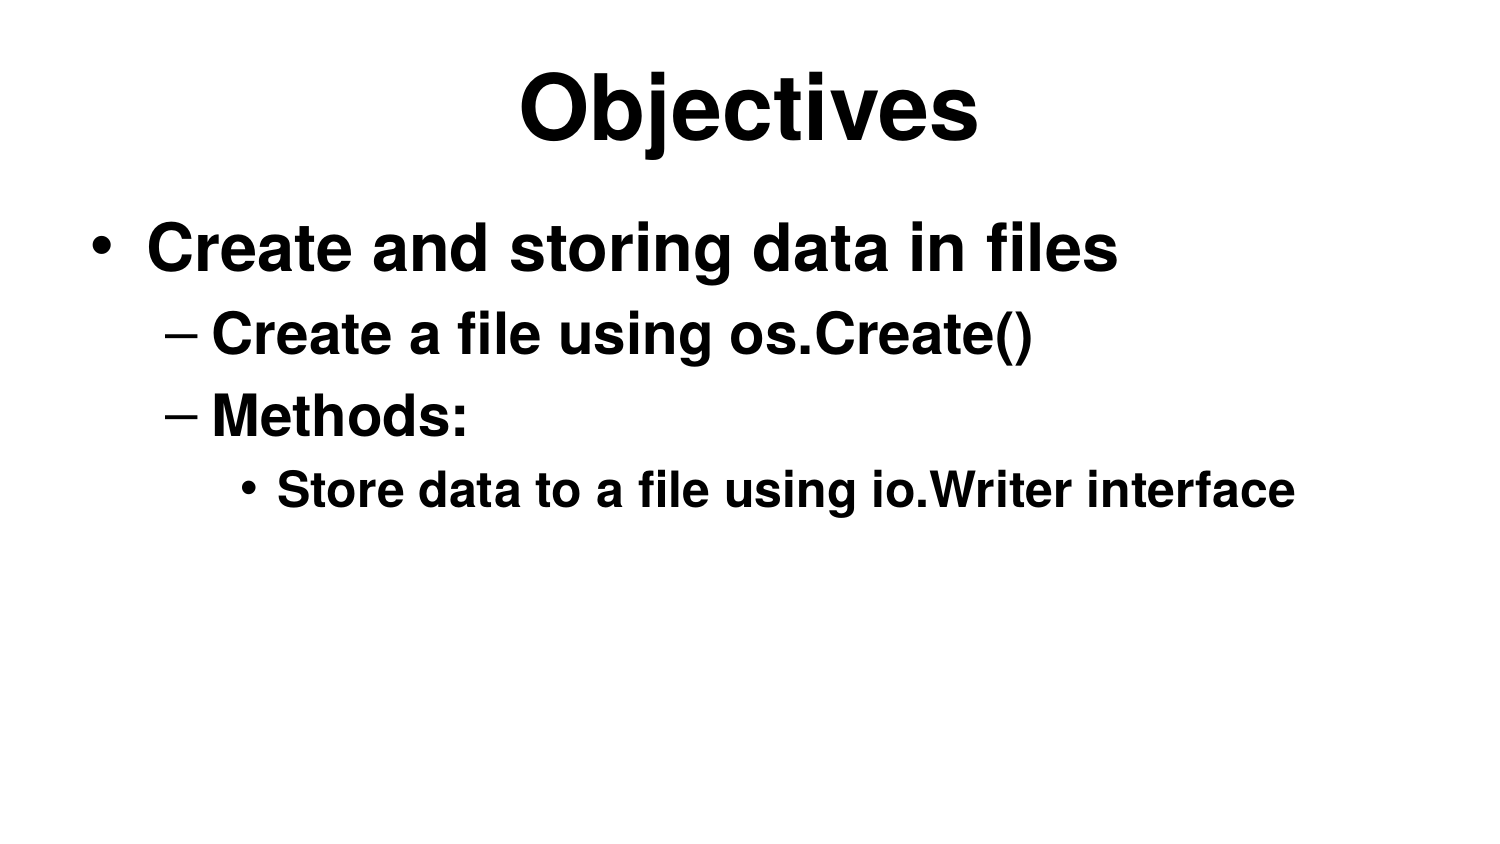

# Objectives
Create and storing data in files
Create a file using os.Create()
Methods:
Store data to a file using io.Writer interface